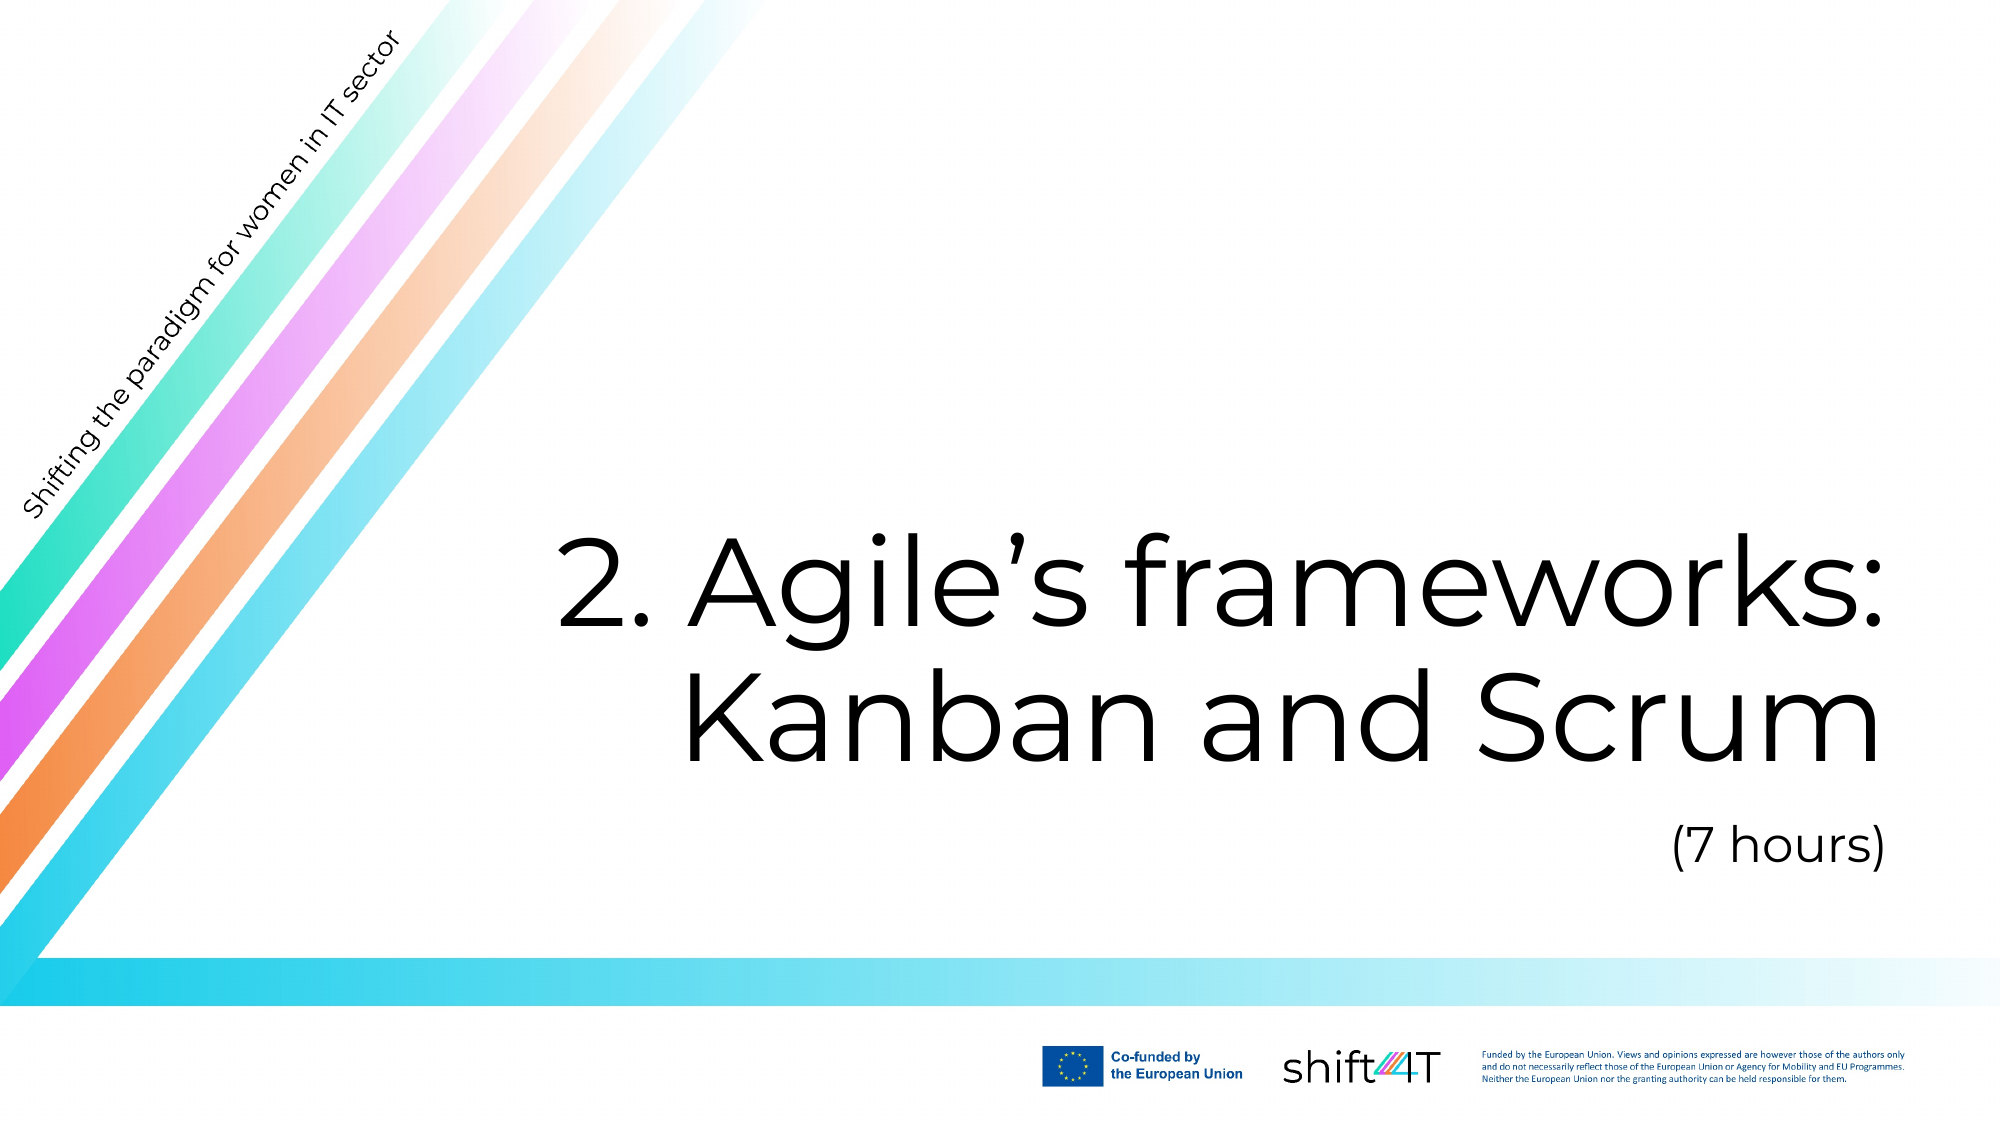

# 2. Agile’s frameworks: Kanban and Scrum
(7 hours)